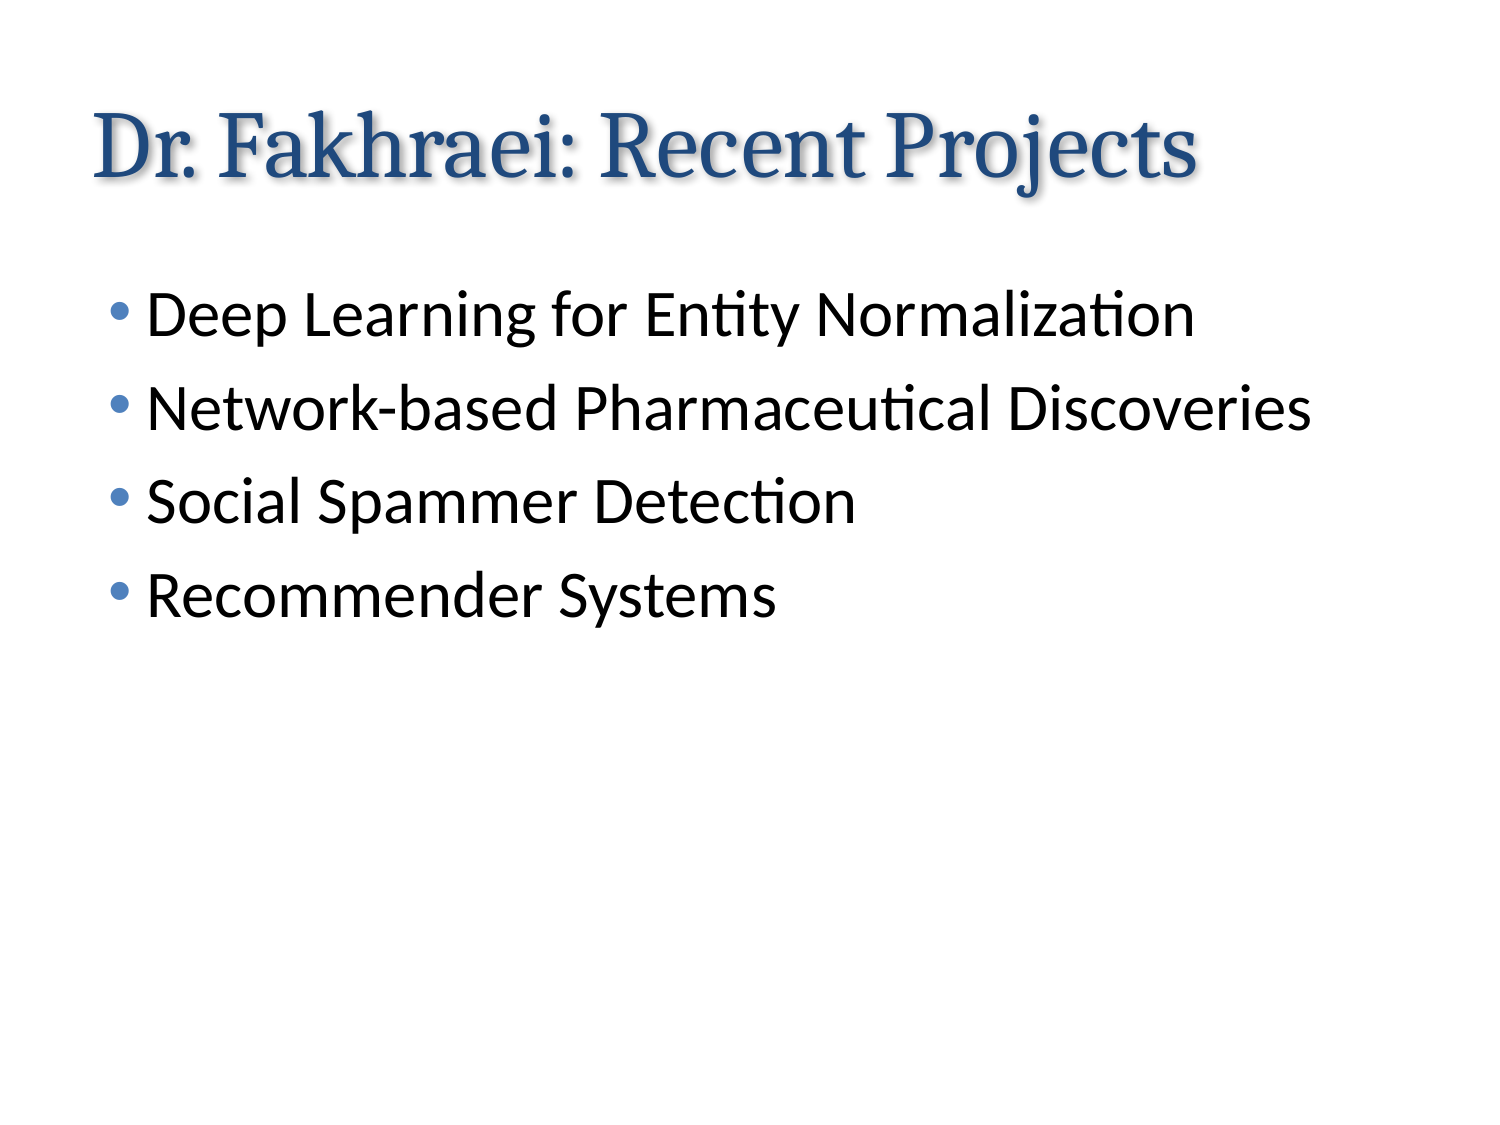

# Dr. Fakhraei: Recent Projects
Deep Learning for Entity Normalization
Network-based Pharmaceutical Discoveries
Social Spammer Detection
Recommender Systems